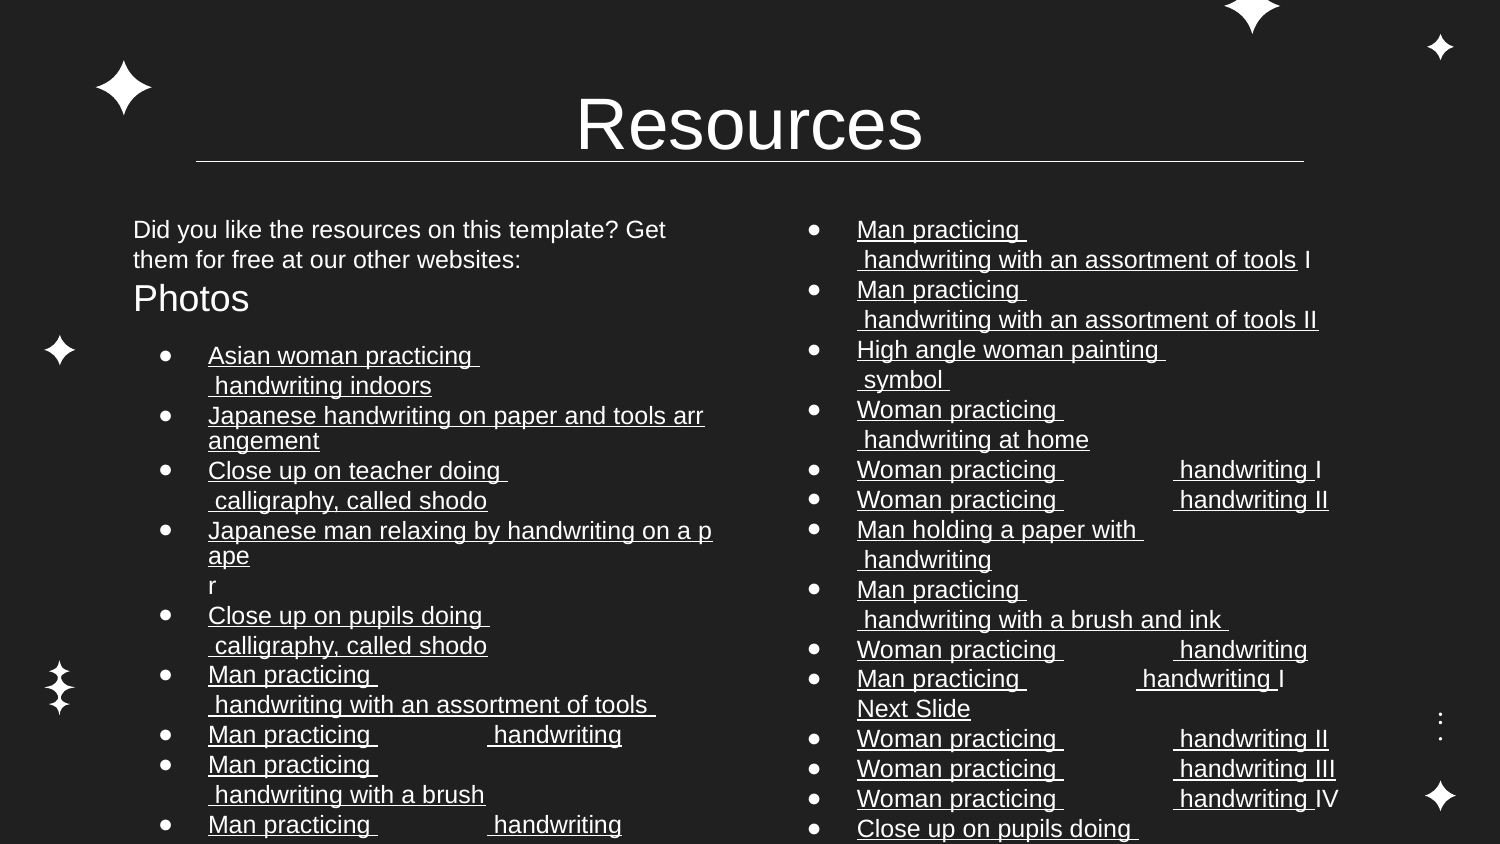

# Resources
Did you like the resources on this template? Get them for free at our other websites:
Photos
Asian woman practicing Japanese handwriting indoors
Japanese handwriting on paper and tools arrangement
Close up on teacher doing Japanese calligraphy, called shodo
Japanese man relaxing by handwriting on a paper
Close up on pupils doing Japanese calligraphy, called shodo
Man practicing Japanese handwriting with an assortment of tools
Man practicing Japanese handwriting
Man practicing Japanese handwriting with a brush
Man practicing Japanese handwriting
Man practicing Japanese handwriting with an assortment of tools I
Man practicing Japanese handwriting with an assortment of tools II
High angle woman painting Japanese symbol
Woman practicing Japanese handwriting at home
Woman practicing Japanese handwriting I
Woman practicing Japanese handwriting II
Man holding a paper with Japanese handwriting
Man practicing Japanese handwriting with a brush and ink
Woman practicing Japanese handwriting
Man practicing Japanese handwriting INext Slide
Woman practicing Japanese handwriting II
Woman practicing Japanese handwriting III
Woman practicing Japanese handwriting IV
Close up on pupils doing Japanese calligraphy, called shodo